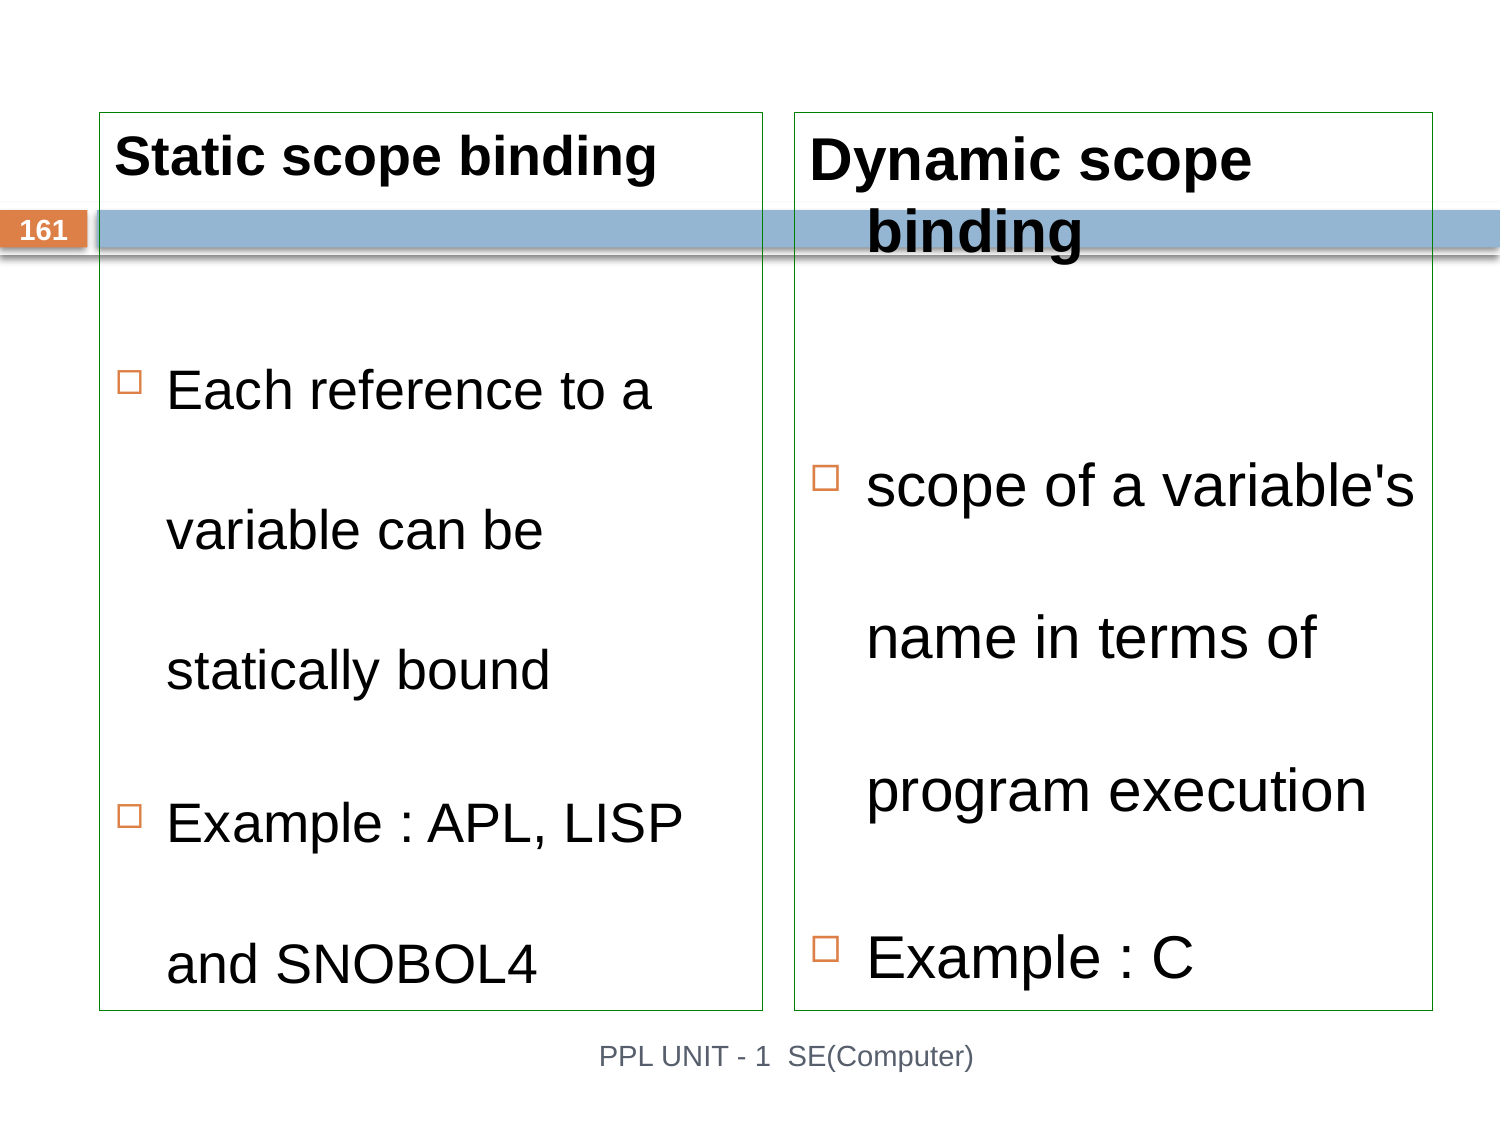

Static scope binding

Each reference to a variable can be statically bound
Example : APL, LISP and SNOBOL4
Dynamic scope binding

scope of a variable's name in terms of program execution
Example : C
161
PPL UNIT - 1  SE(Computer)